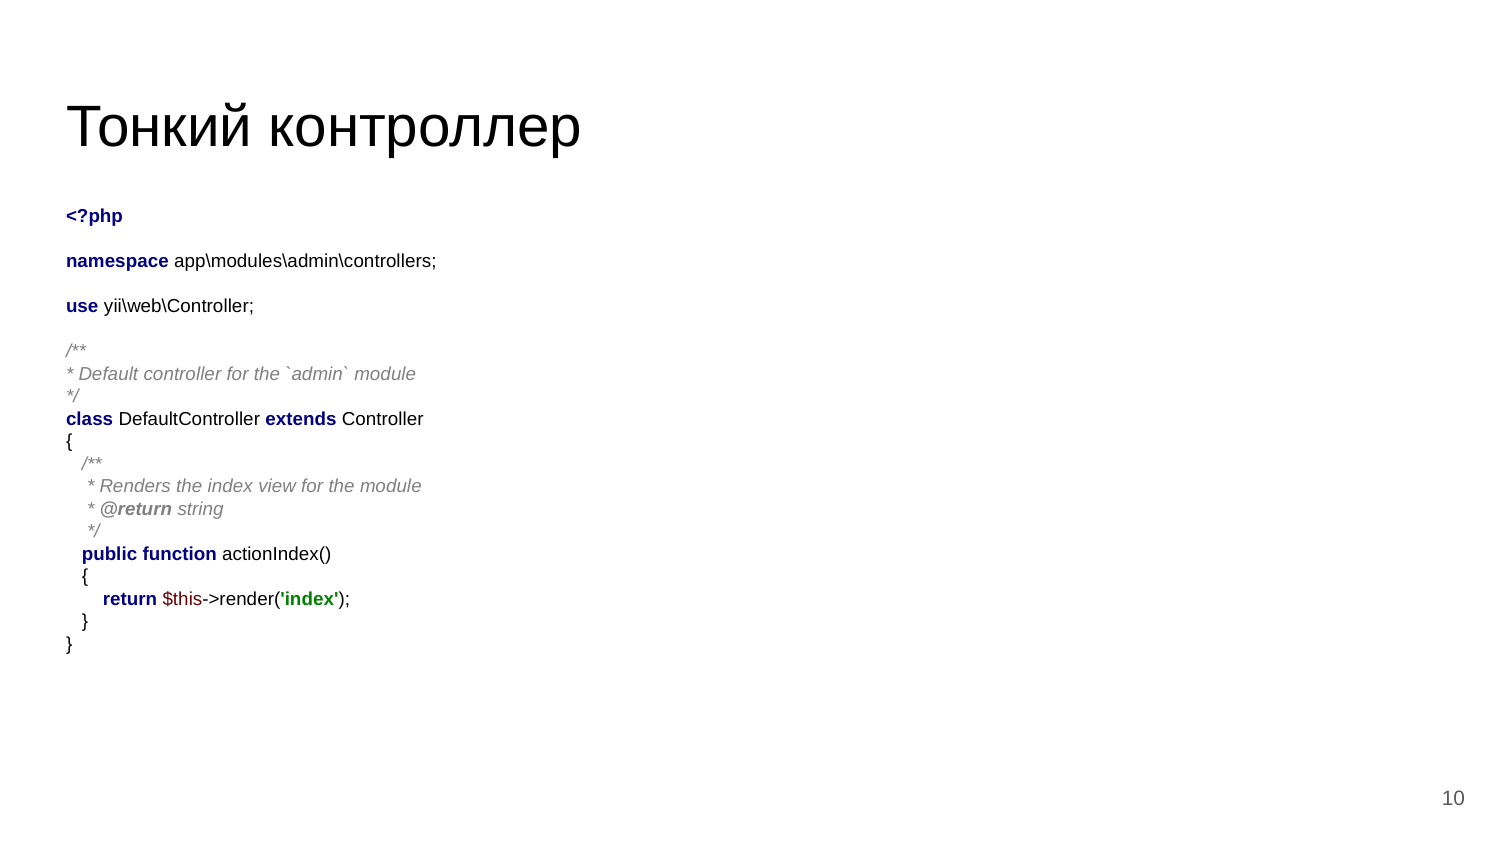

# Тонкий контроллер
<?php

namespace app\modules\admin\controllers;

use yii\web\Controller;

/**
* Default controller for the `admin` module
*/
class DefaultController extends Controller
{
   /**
    * Renders the index view for the module
    * @return string
    */
   public function actionIndex()
   {
       return $this->render('index');
   }
}

10